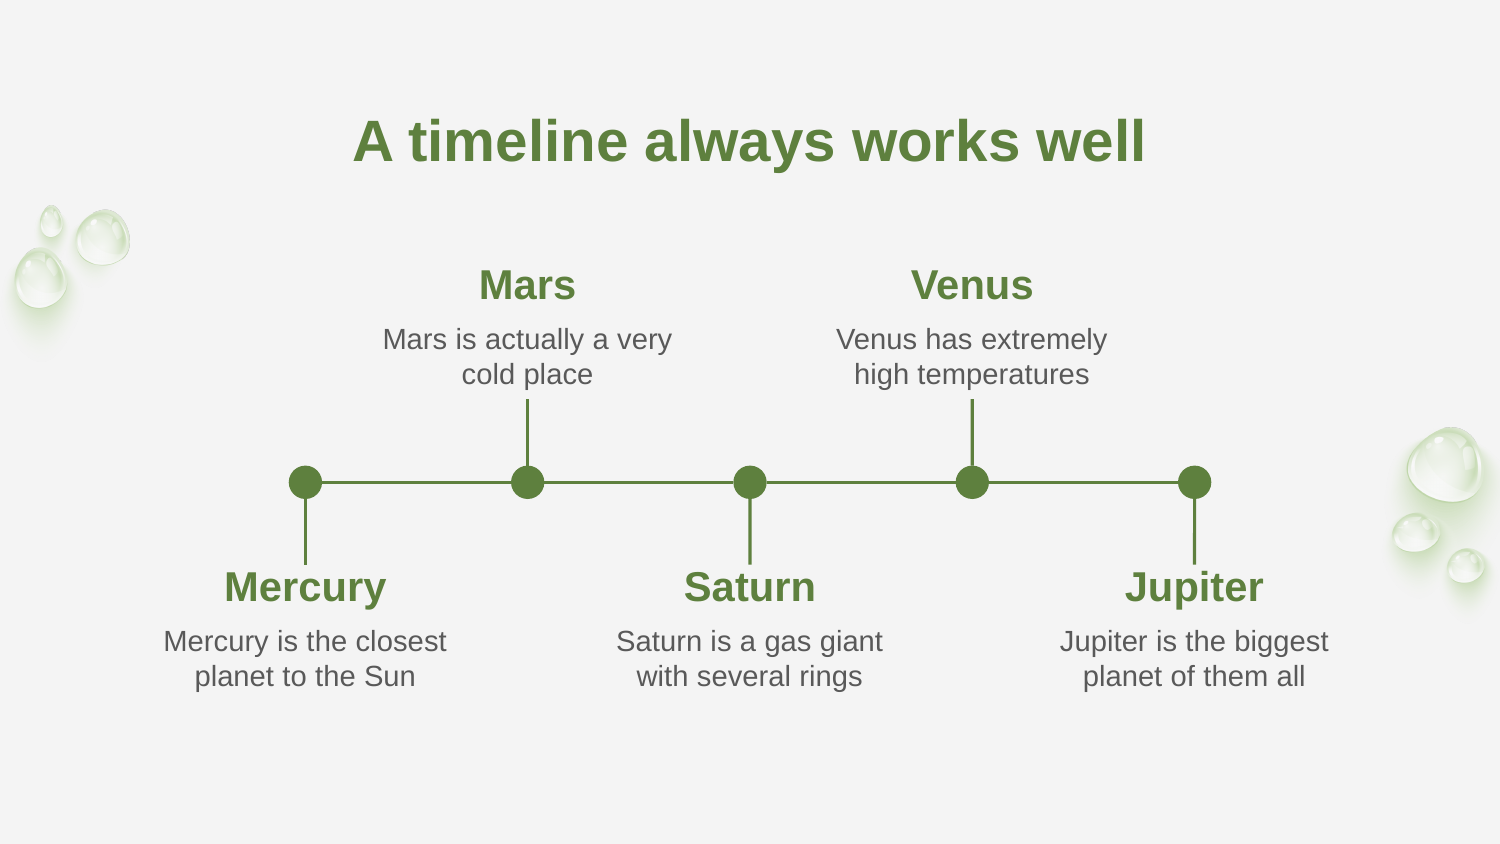

# A timeline always works well
Mars
Venus
Mars is actually a very cold place
Venus has extremely high temperatures

Mercury
Saturn
Jupiter
Mercury is the closest planet to the Sun
Saturn is a gas giant with several rings
Jupiter is the biggest planet of them all